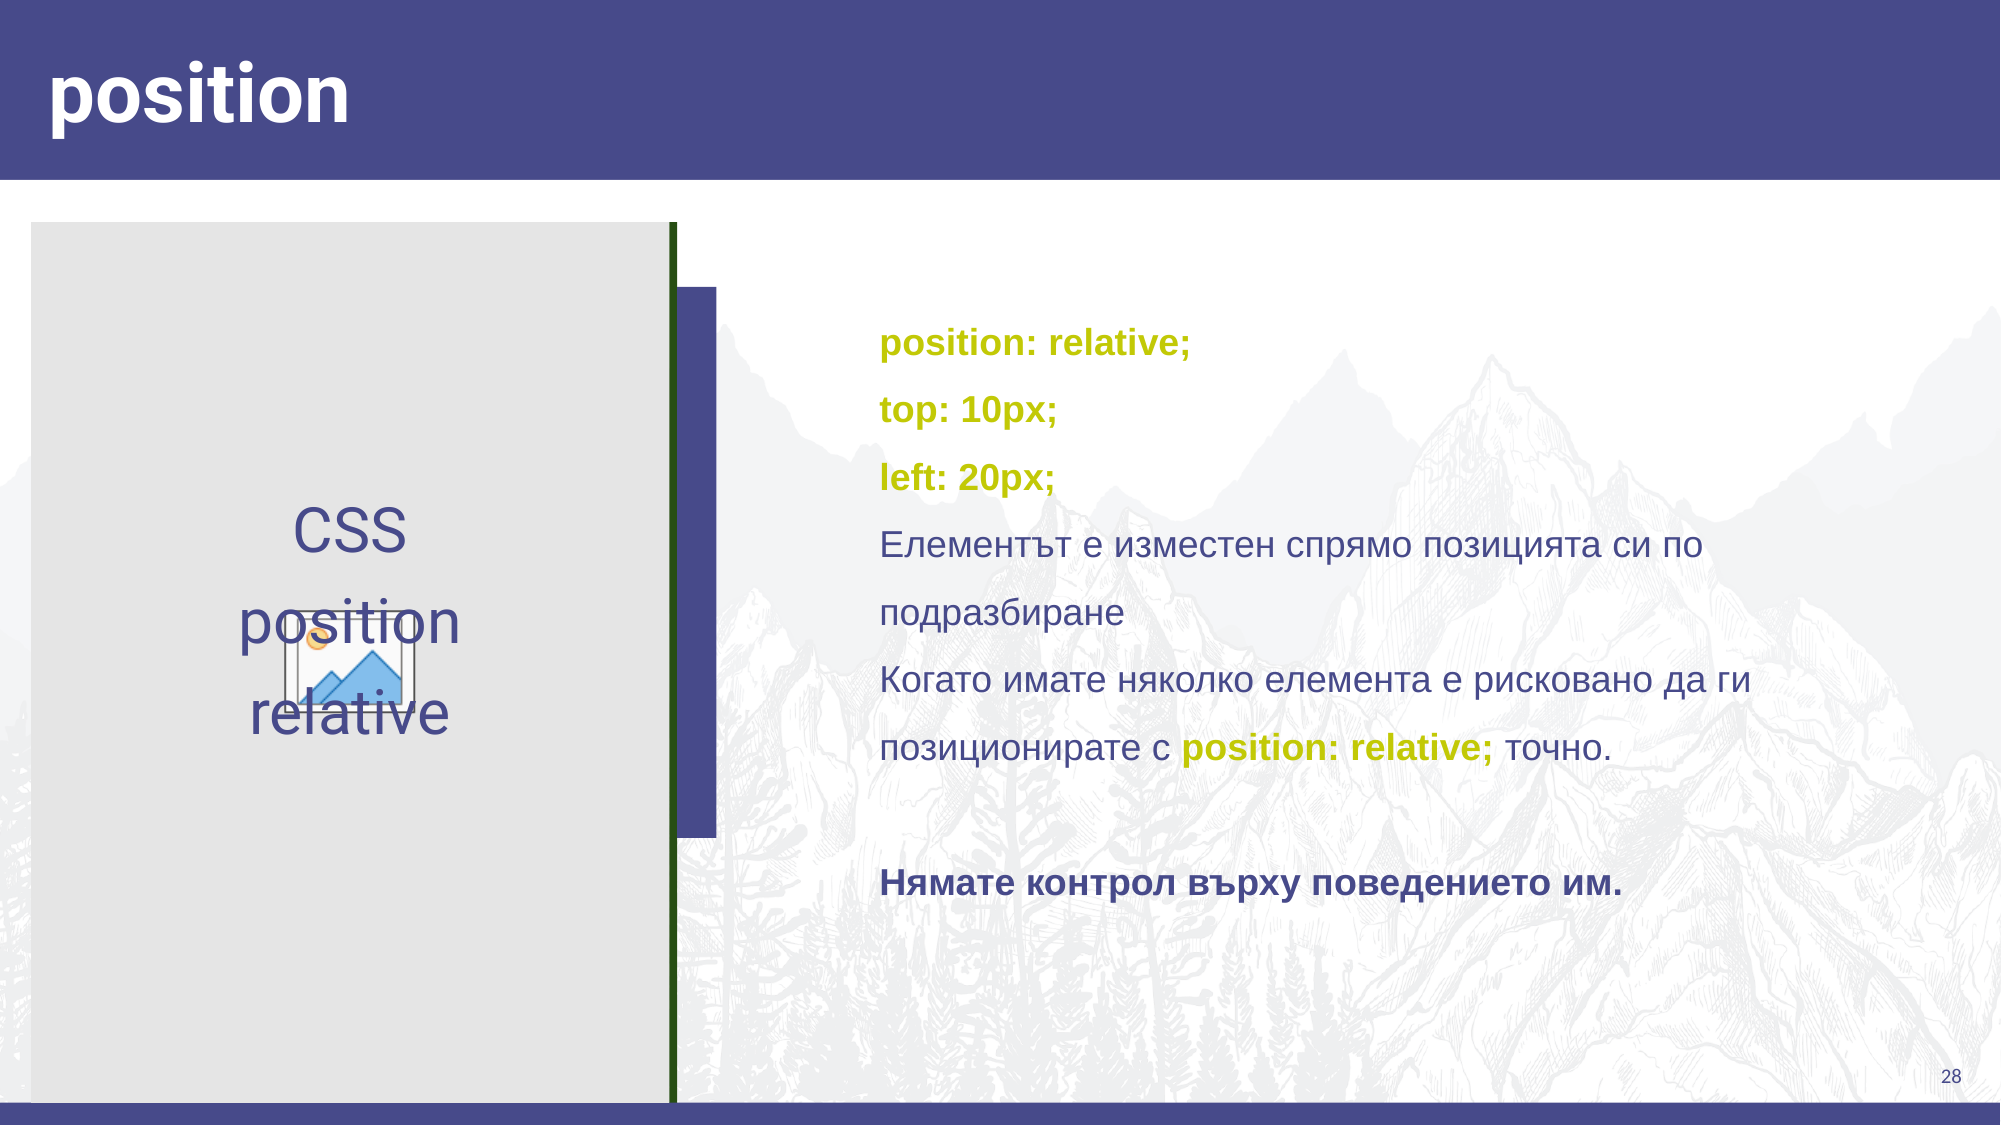

# position

position: relative;
top: 10px;
left: 20px;
Eлементът е изместен спрямо позицията си по подразбиране
Когато имате няколко елемента е рисковано да ги позиционирате с position: relative; точно.

Нямате контрол върху поведението им.

CSS
position
relative

28